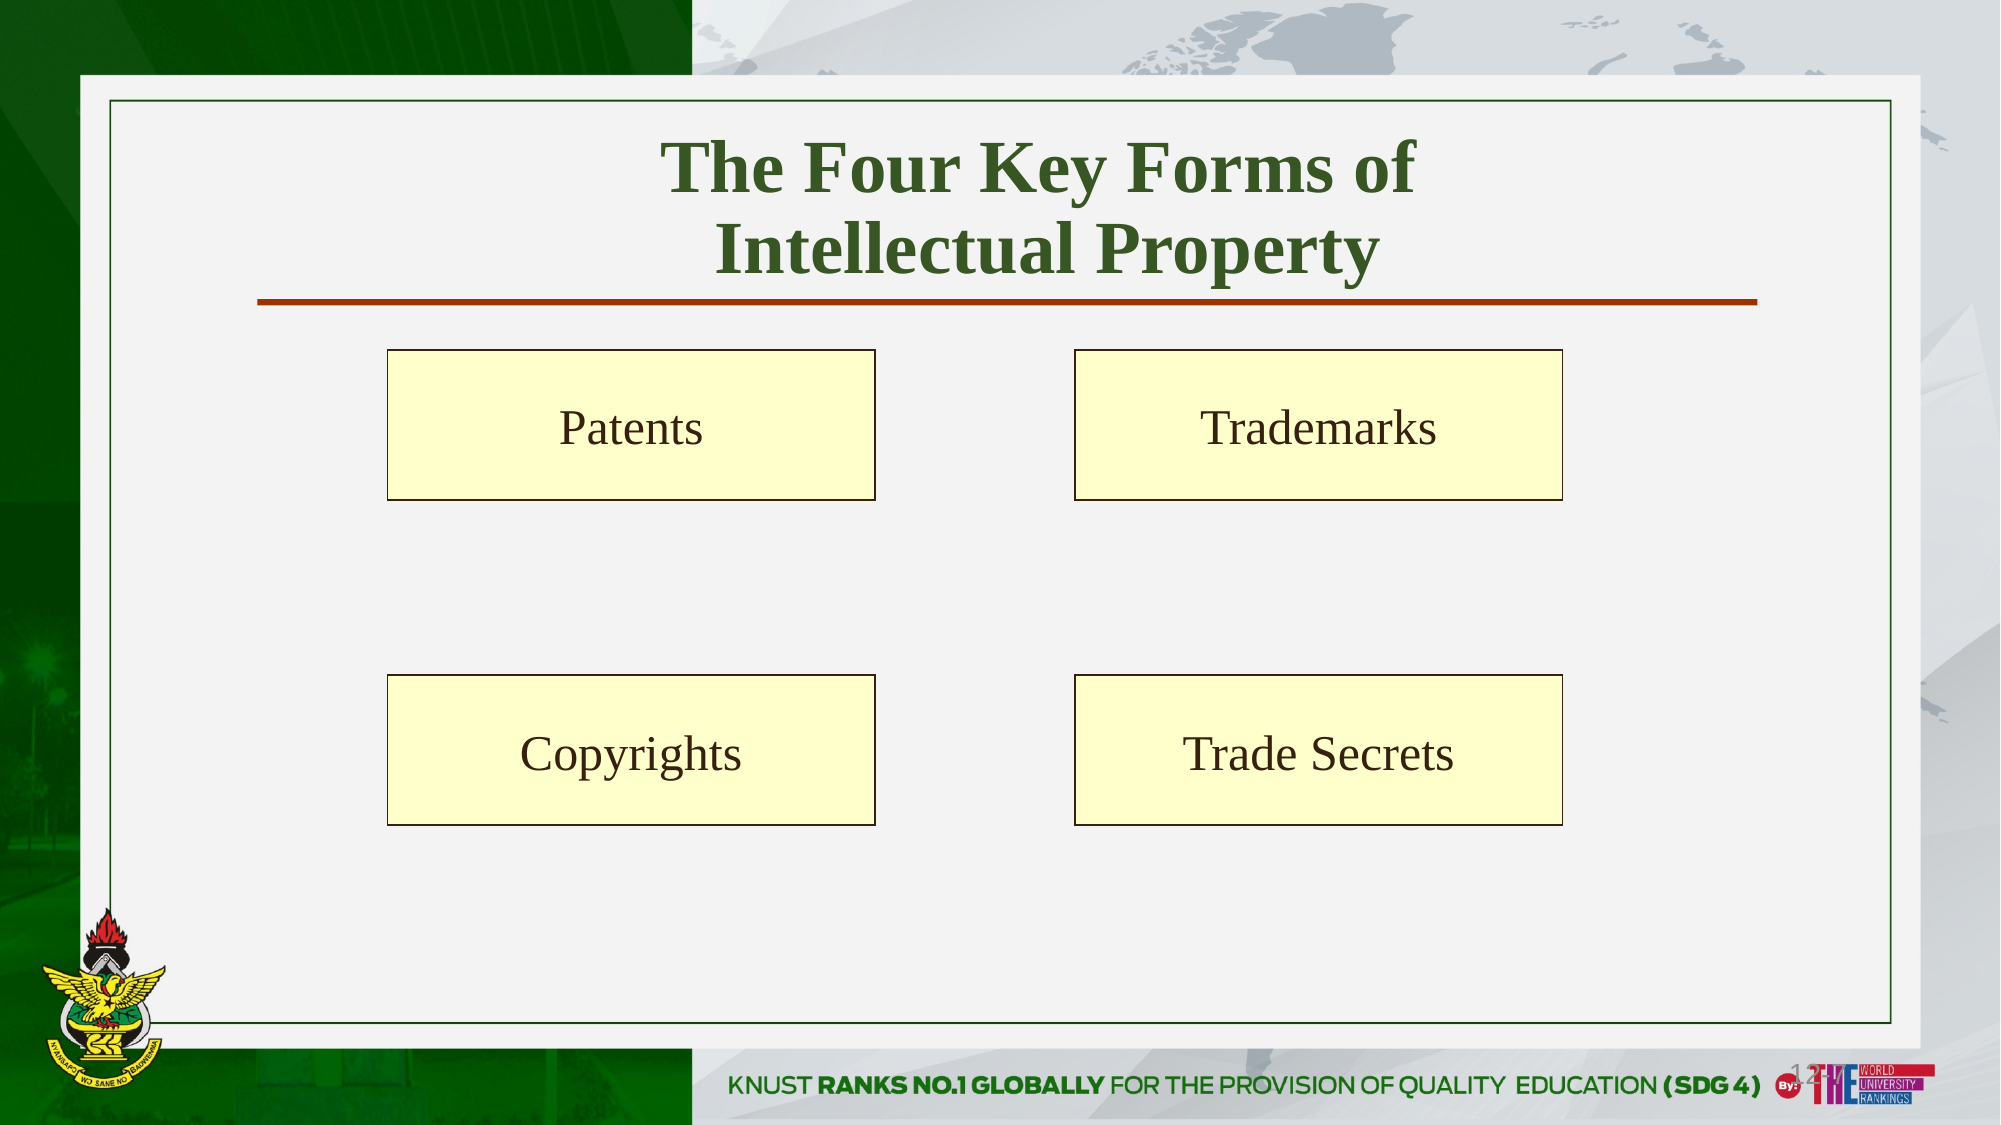

# The Four Key Forms of Intellectual Property

Patents
Trademarks
Copyrights
Trade Secrets
12-7